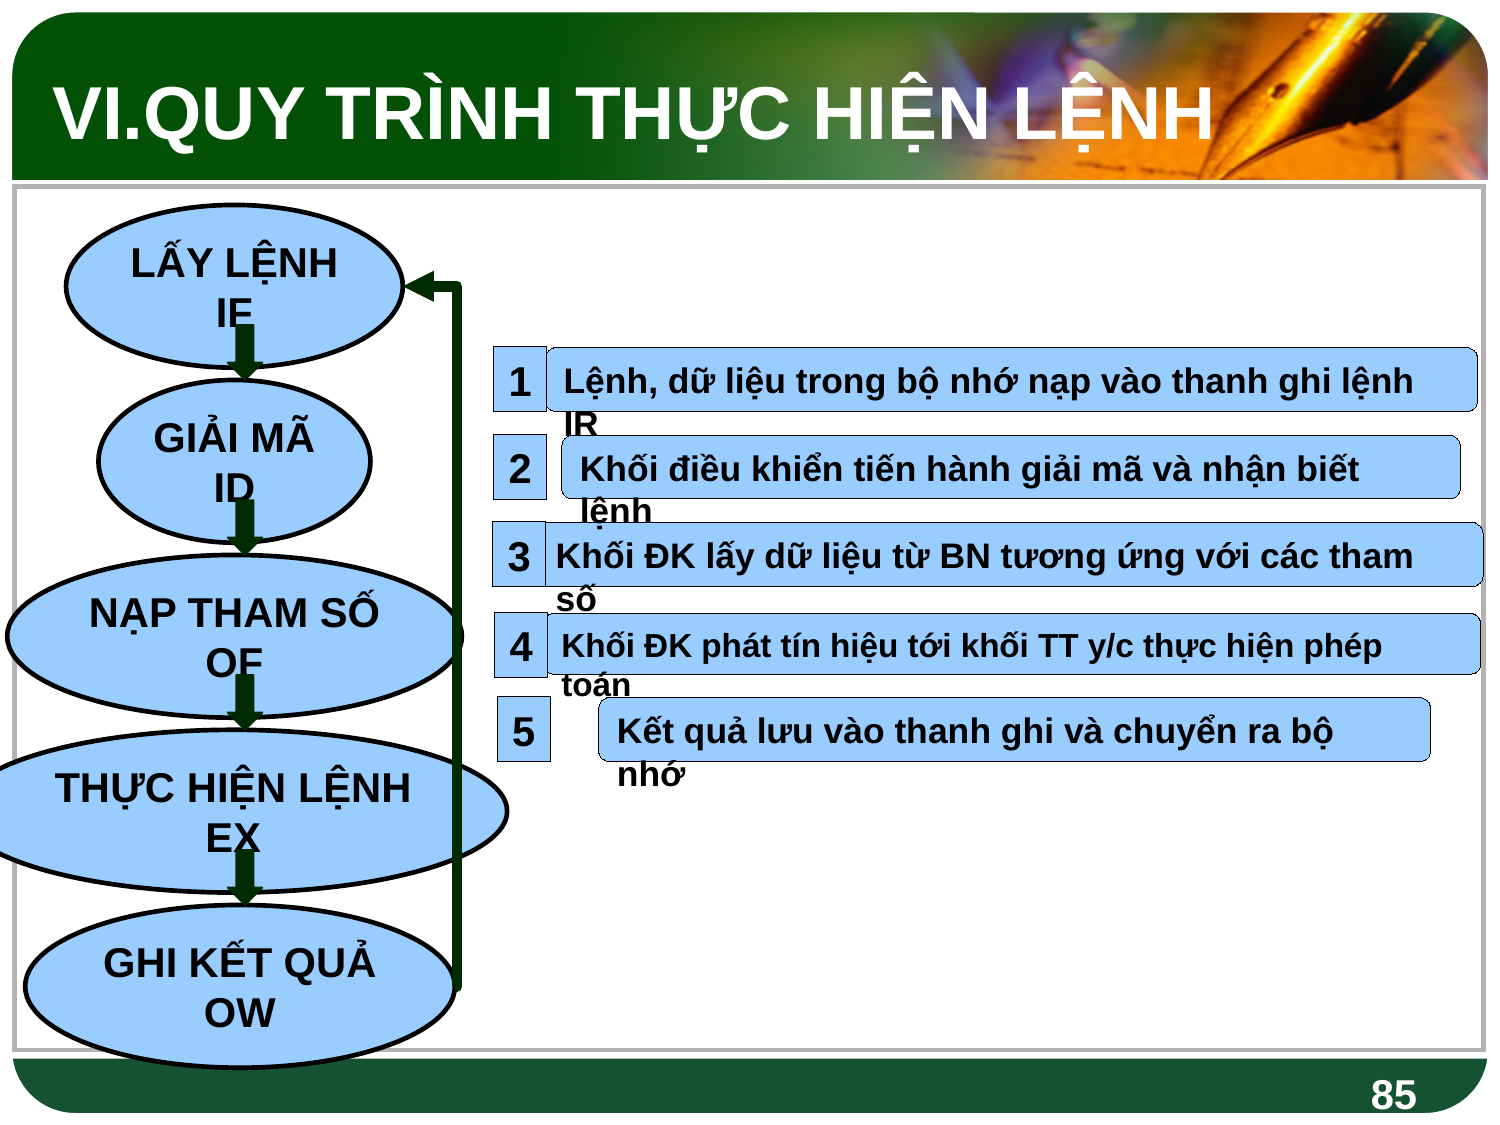

VI.QUY TRÌNH THỰC HIỆN LỆNH
LẤY LỆNH
IF

1
Lệnh, dữ liệu trong bộ nhớ nạp vào thanh ghi lệnh IR
GIẢI MÃ
ID
2
Khối điều khiển tiến hành giải mã và nhận biết lệnh

3
Khối ĐK lấy dữ liệu từ BN tương ứng với các tham số
NẠP THAM SỐ
OF
4
Khối ĐK phát tín hiệu tới khối TT y/c thực hiện phép toán

5
Kết quả lưu vào thanh ghi và chuyển ra bộ nhớ
THỰC HIỆN LỆNH
EX

GHI KẾT QUẢ
OW